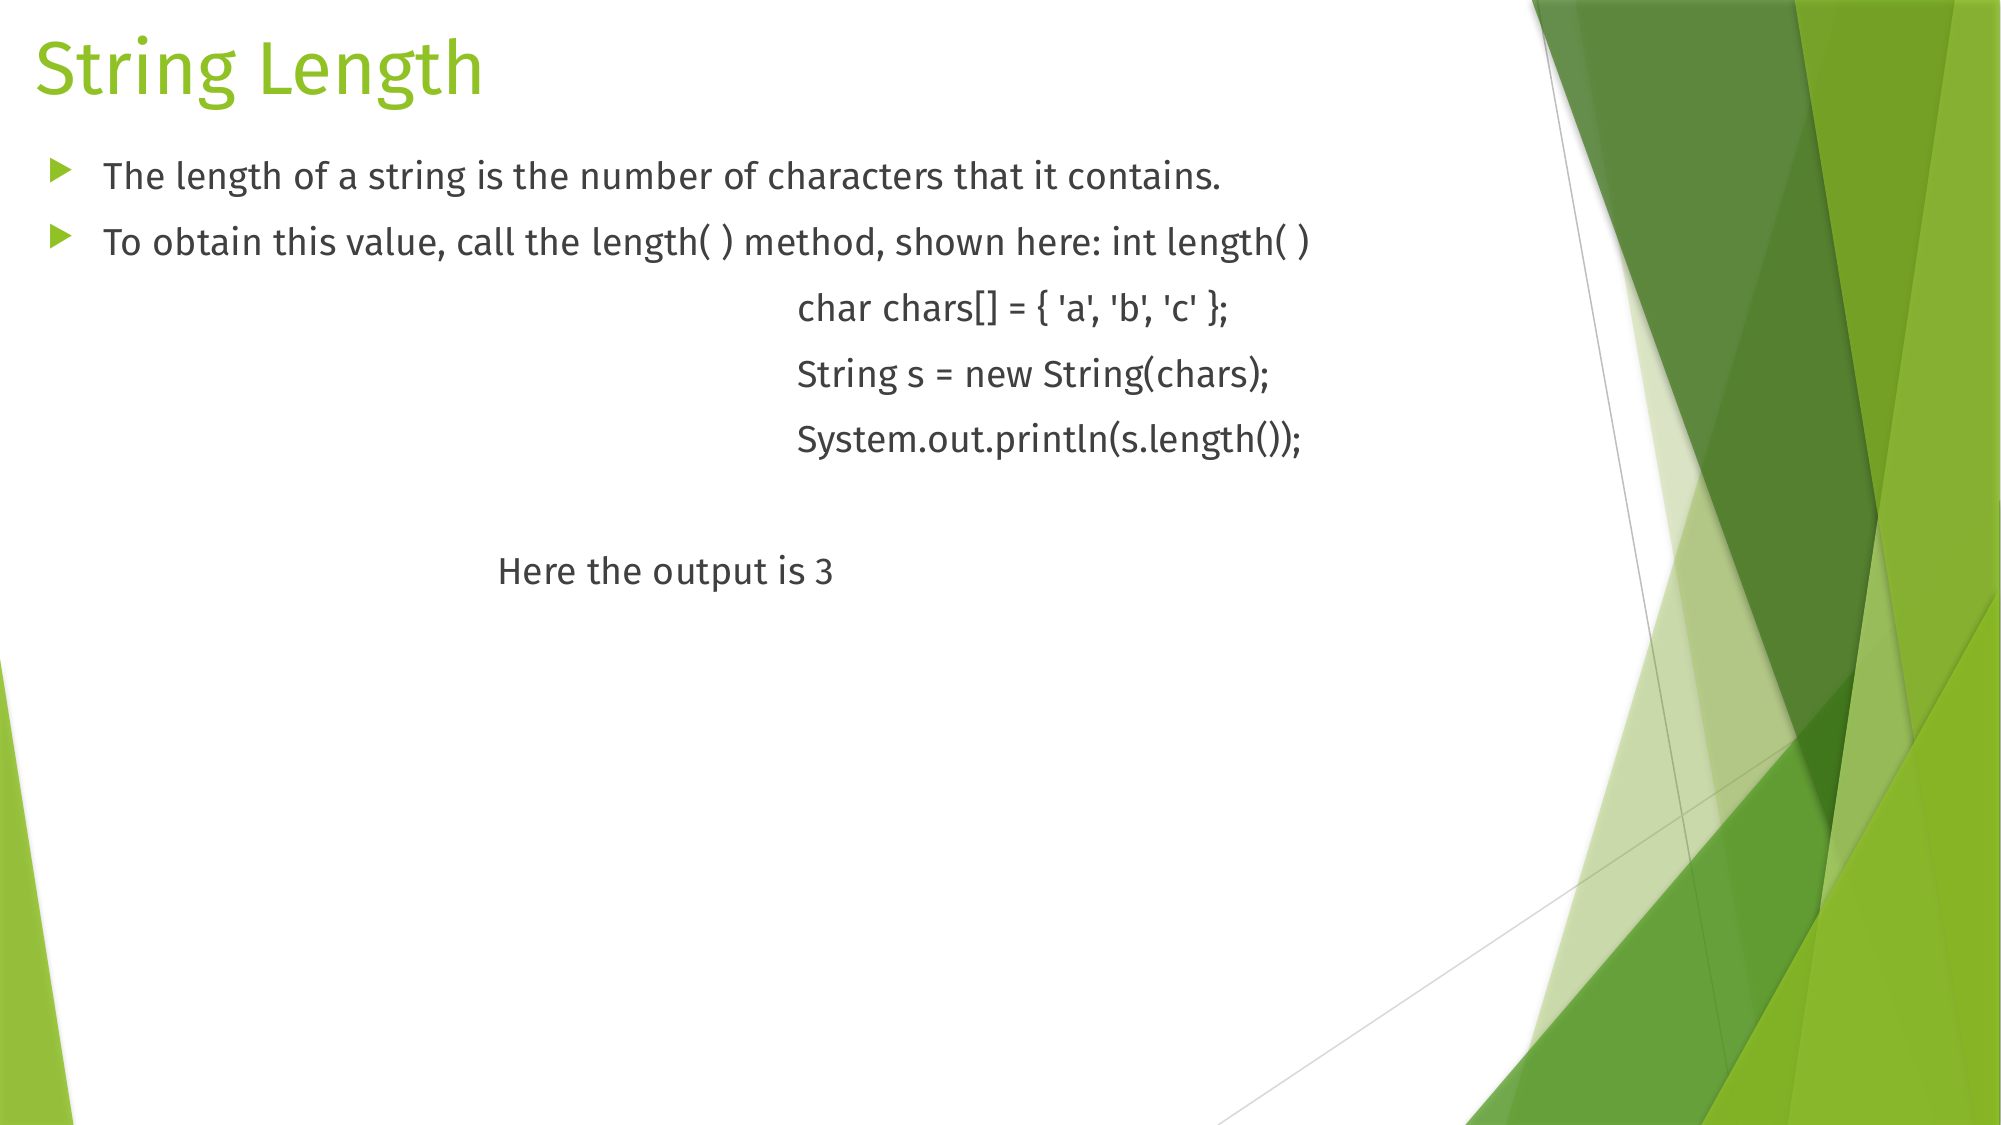

# String Length
The length of a string is the number of characters that it contains.
To obtain this value, call the length( ) method, shown here: int length( )
					char chars[] = { 'a', 'b', 'c' };
					String s = new String(chars);
					System.out.println(s.length());

			Here the output is 3